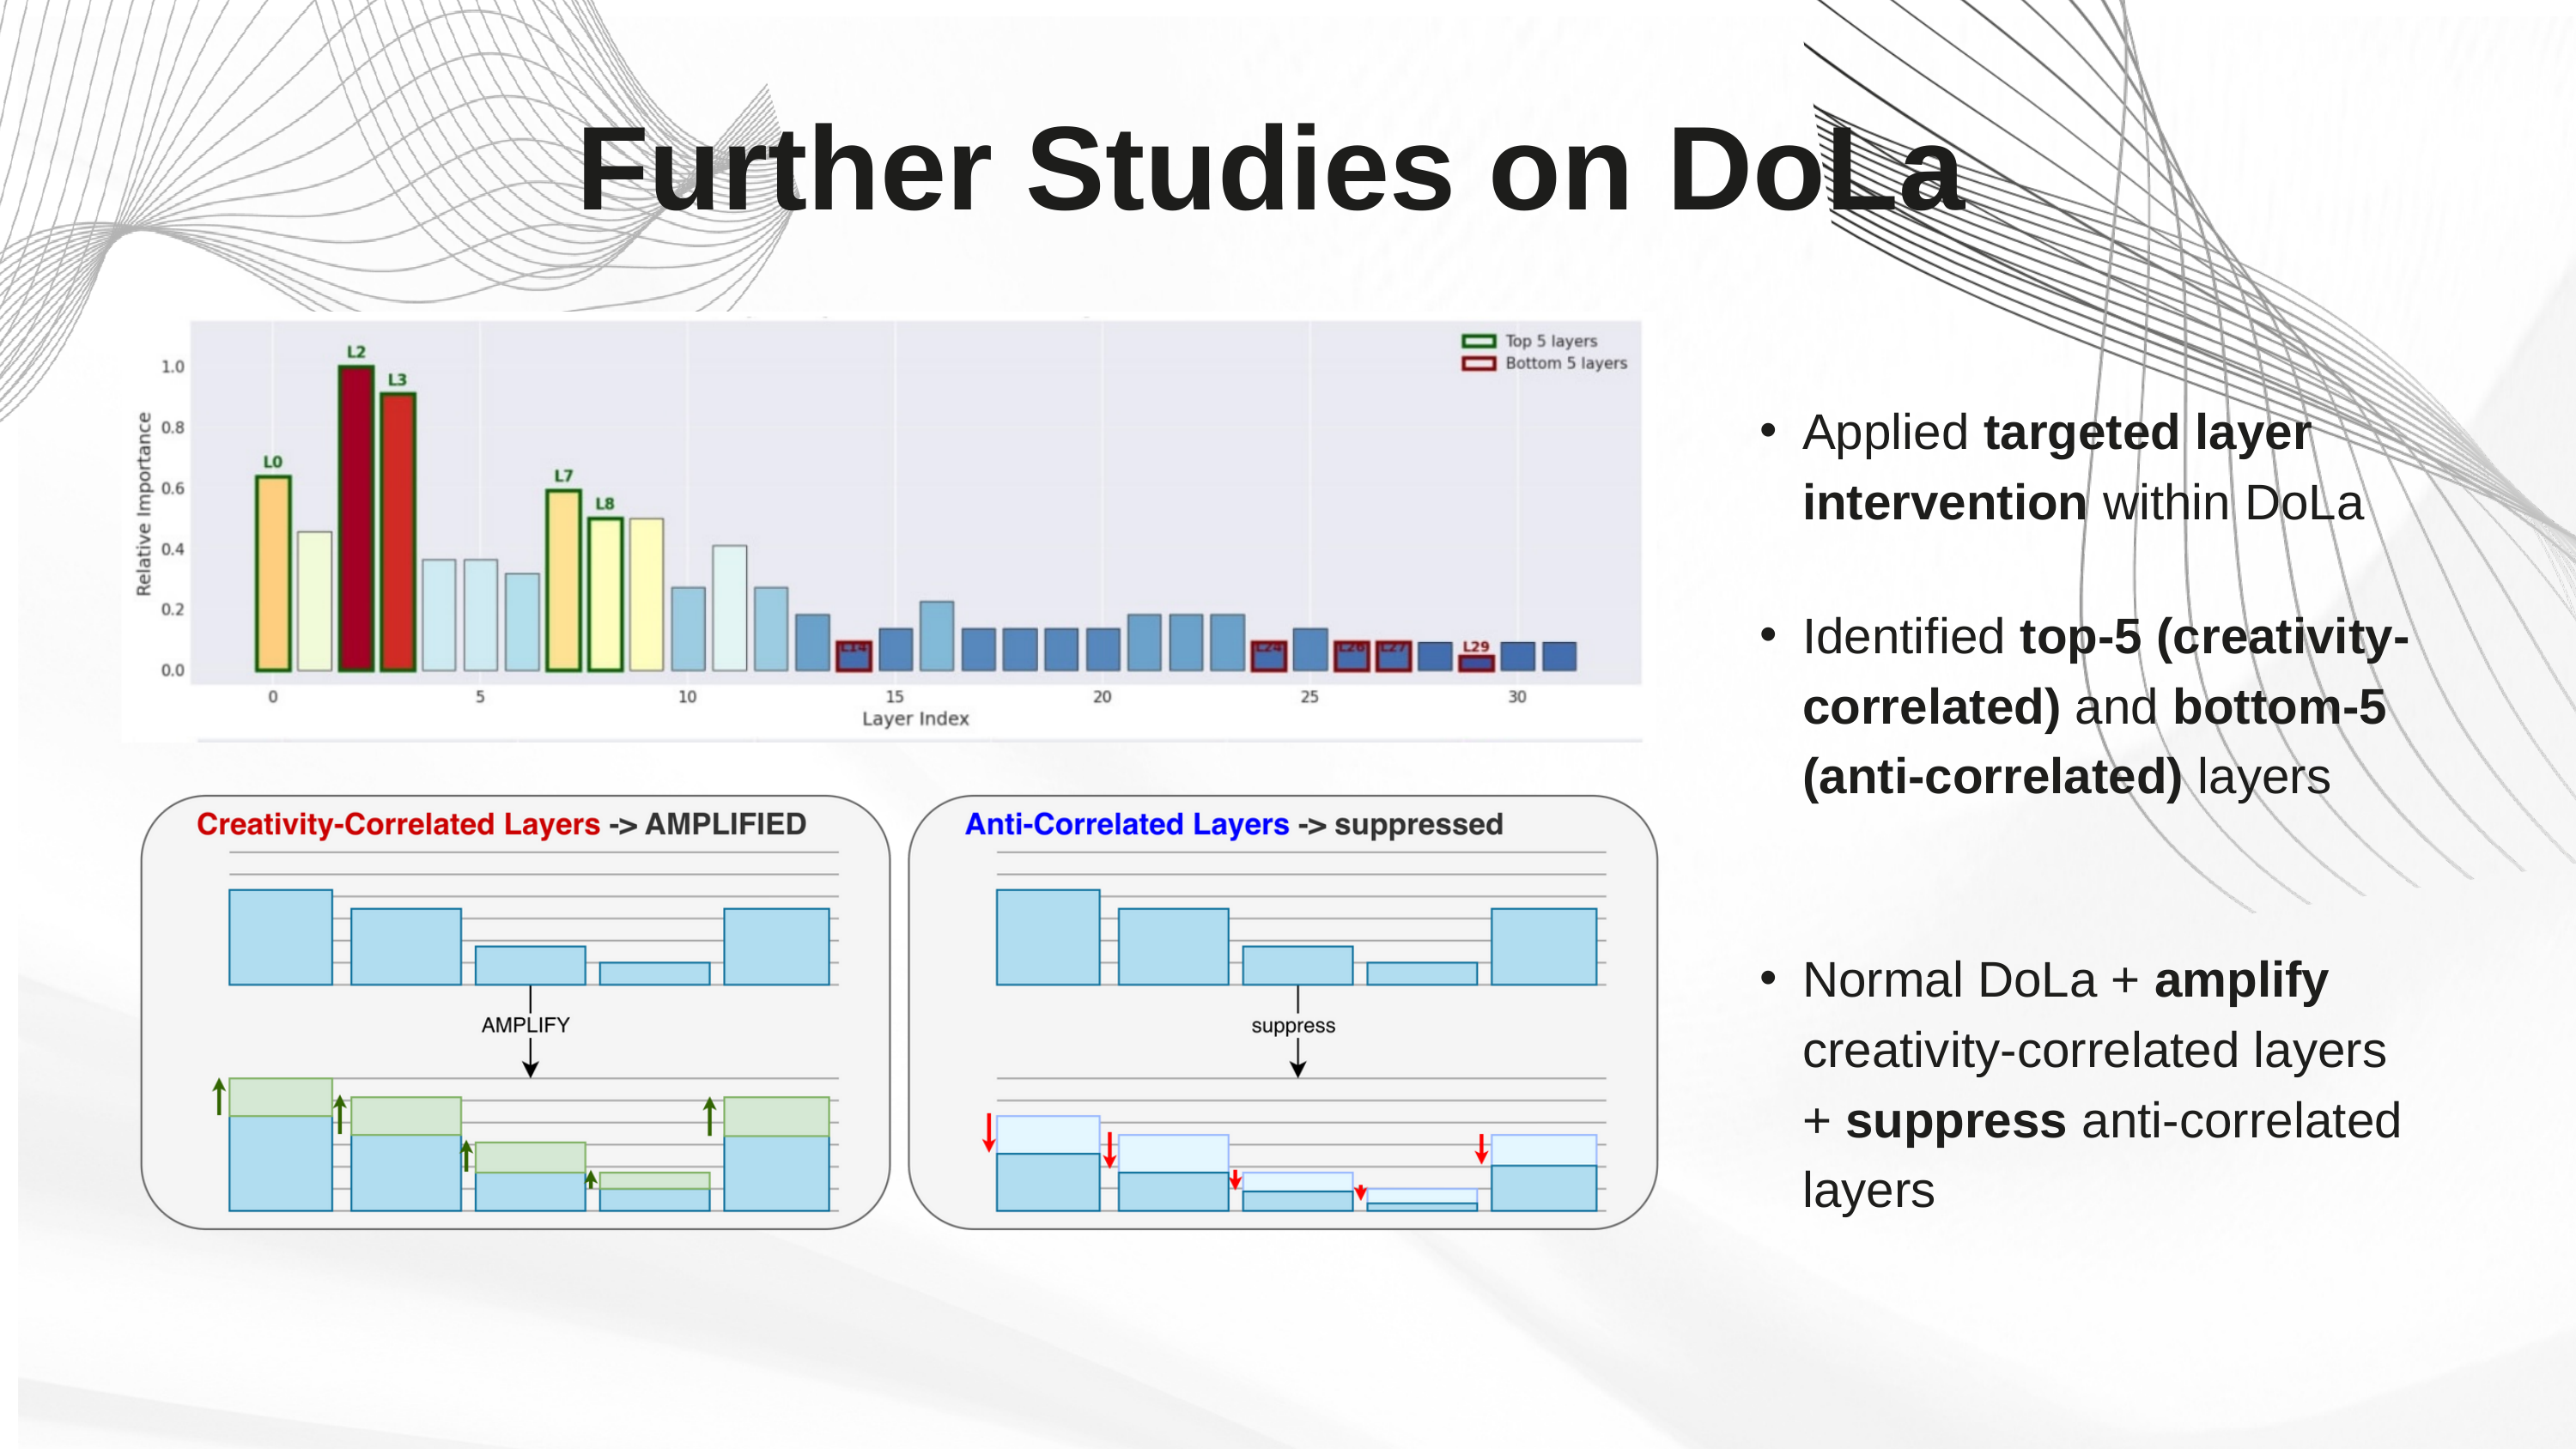

Further Studies on DoLa

Applied targeted layer intervention within DoLa
Identified top-5 (creativity-correlated) and bottom-5 (anti-correlated) layers

Normal DoLa + amplify creativity-correlated layers + suppress anti-correlated layers